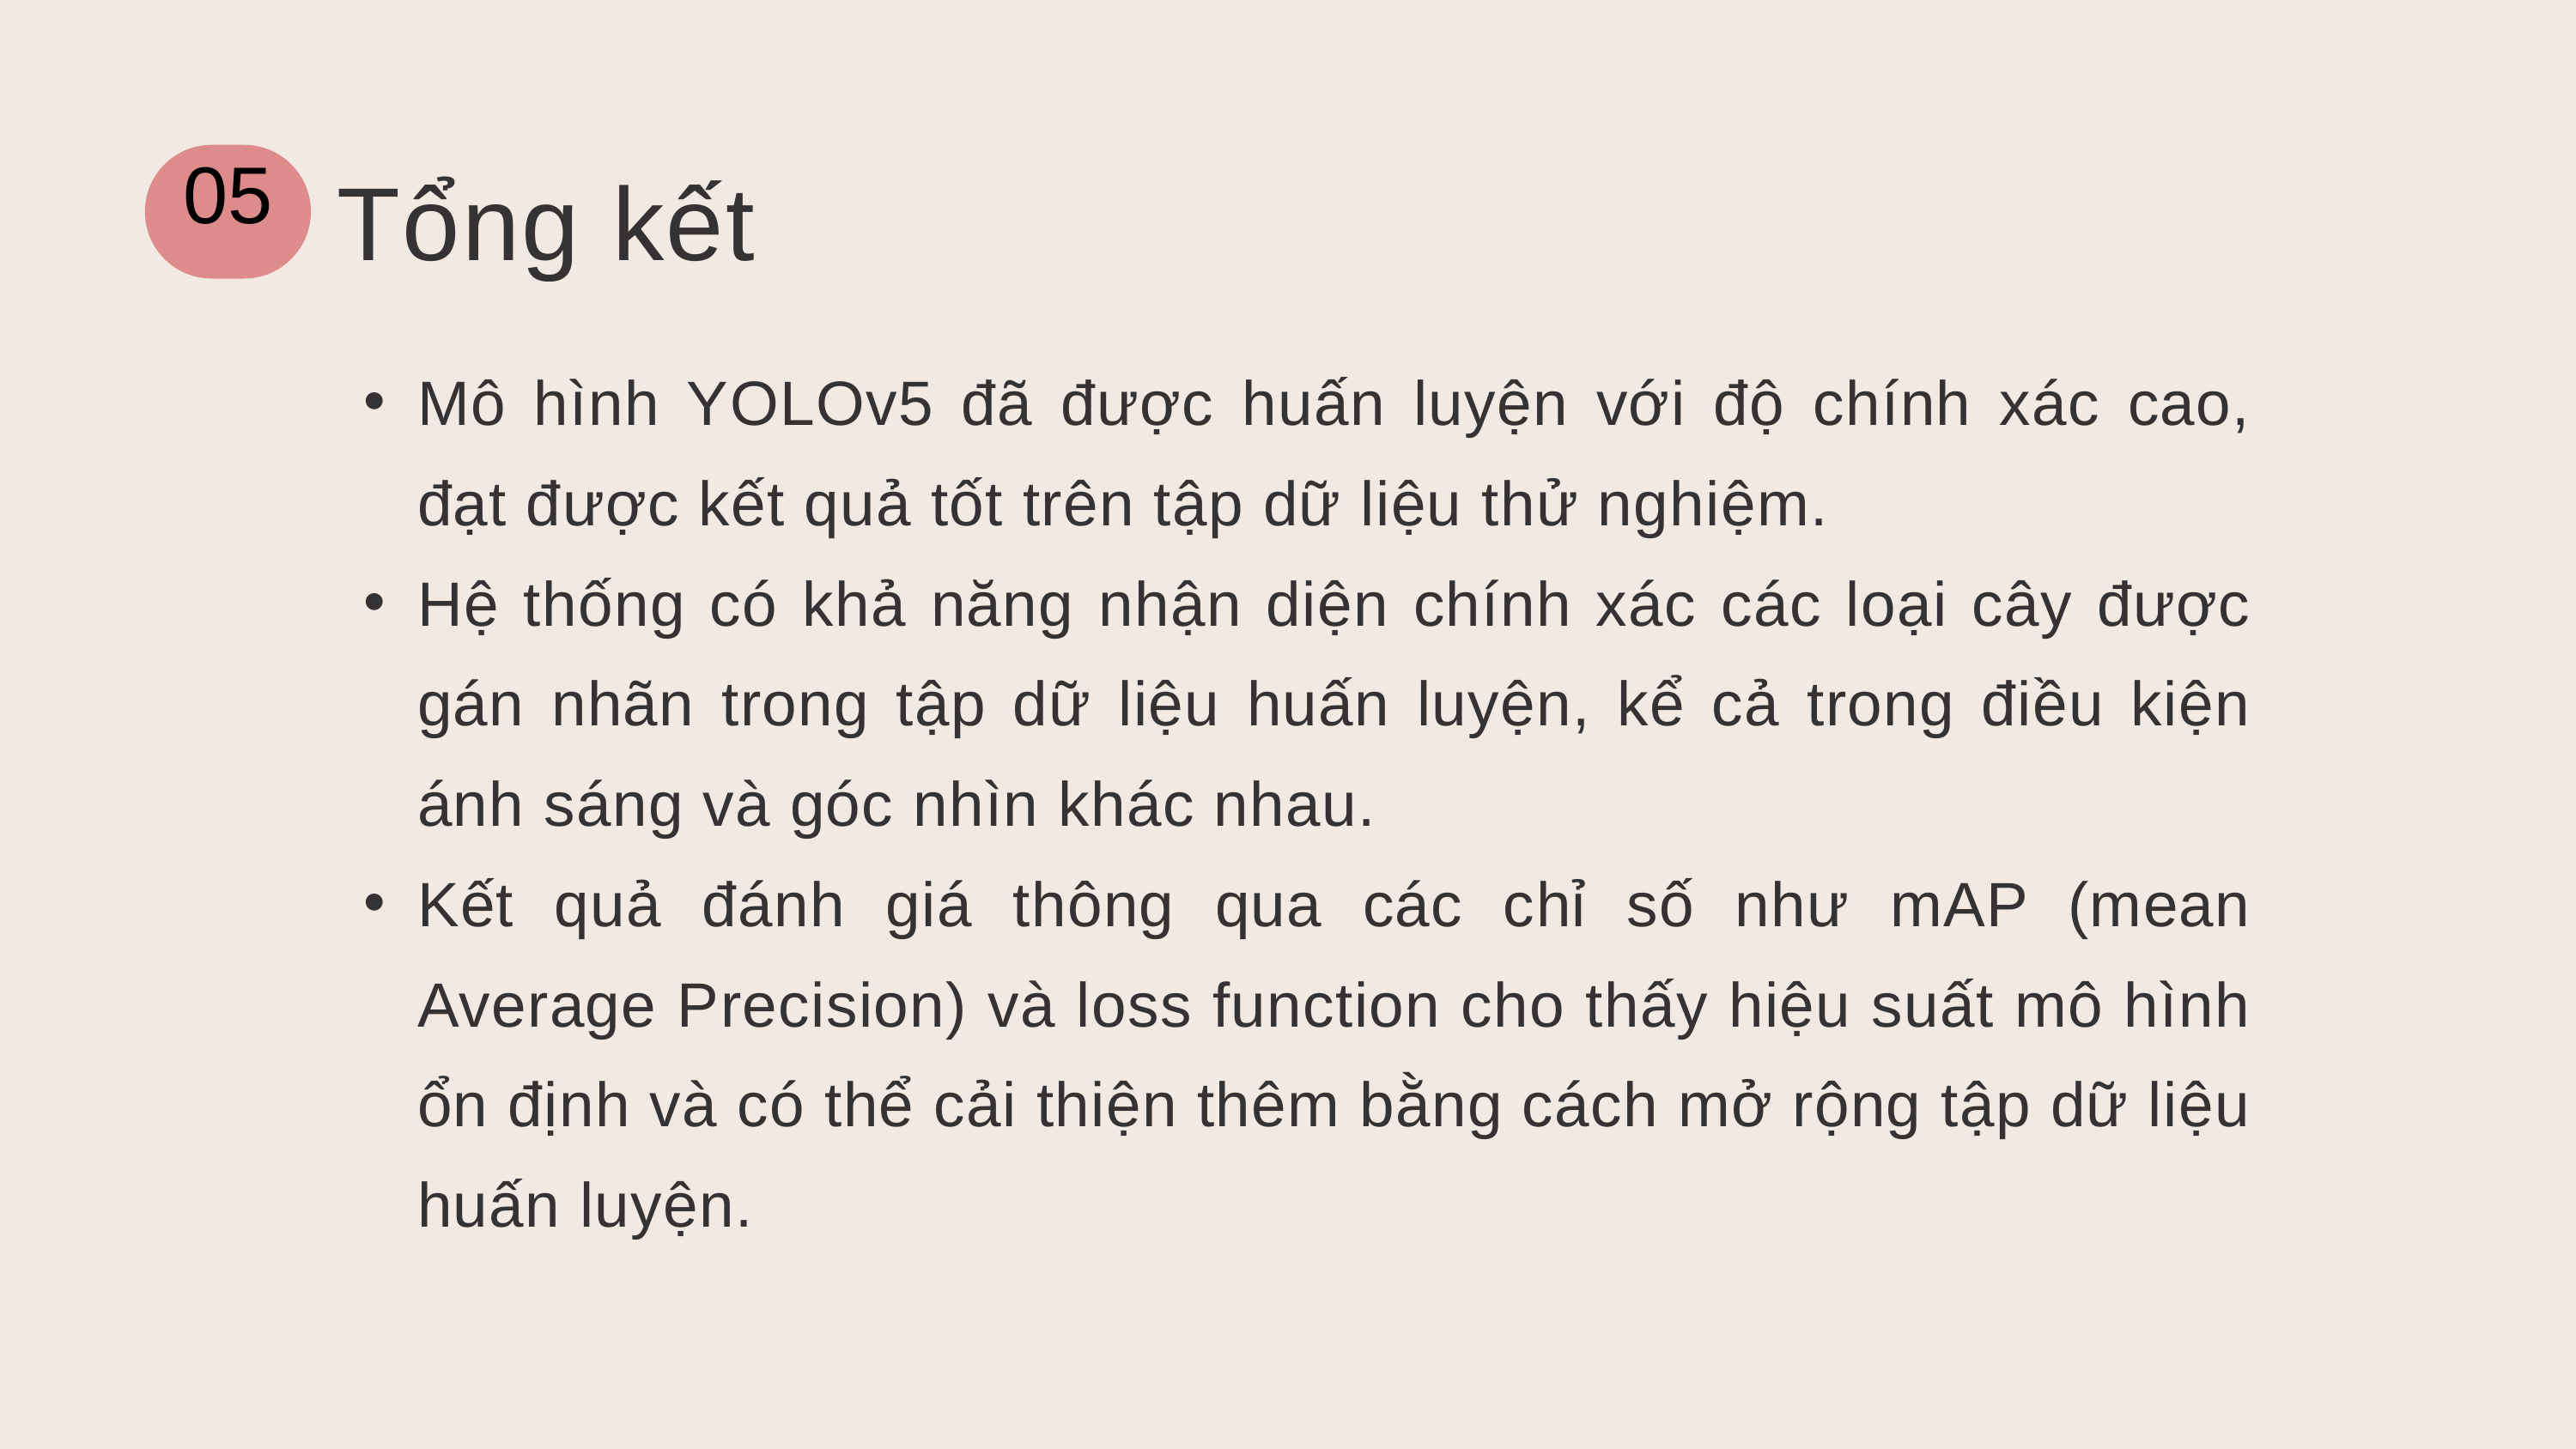

Tổng kết

05
Mô hình YOLOv5 đã được huấn luyện với độ chính xác cao, đạt được kết quả tốt trên tập dữ liệu thử nghiệm.
Hệ thống có khả năng nhận diện chính xác các loại cây được gán nhãn trong tập dữ liệu huấn luyện, kể cả trong điều kiện ánh sáng và góc nhìn khác nhau.
Kết quả đánh giá thông qua các chỉ số như mAP (mean Average Precision) và loss function cho thấy hiệu suất mô hình ổn định và có thể cải thiện thêm bằng cách mở rộng tập dữ liệu huấn luyện.